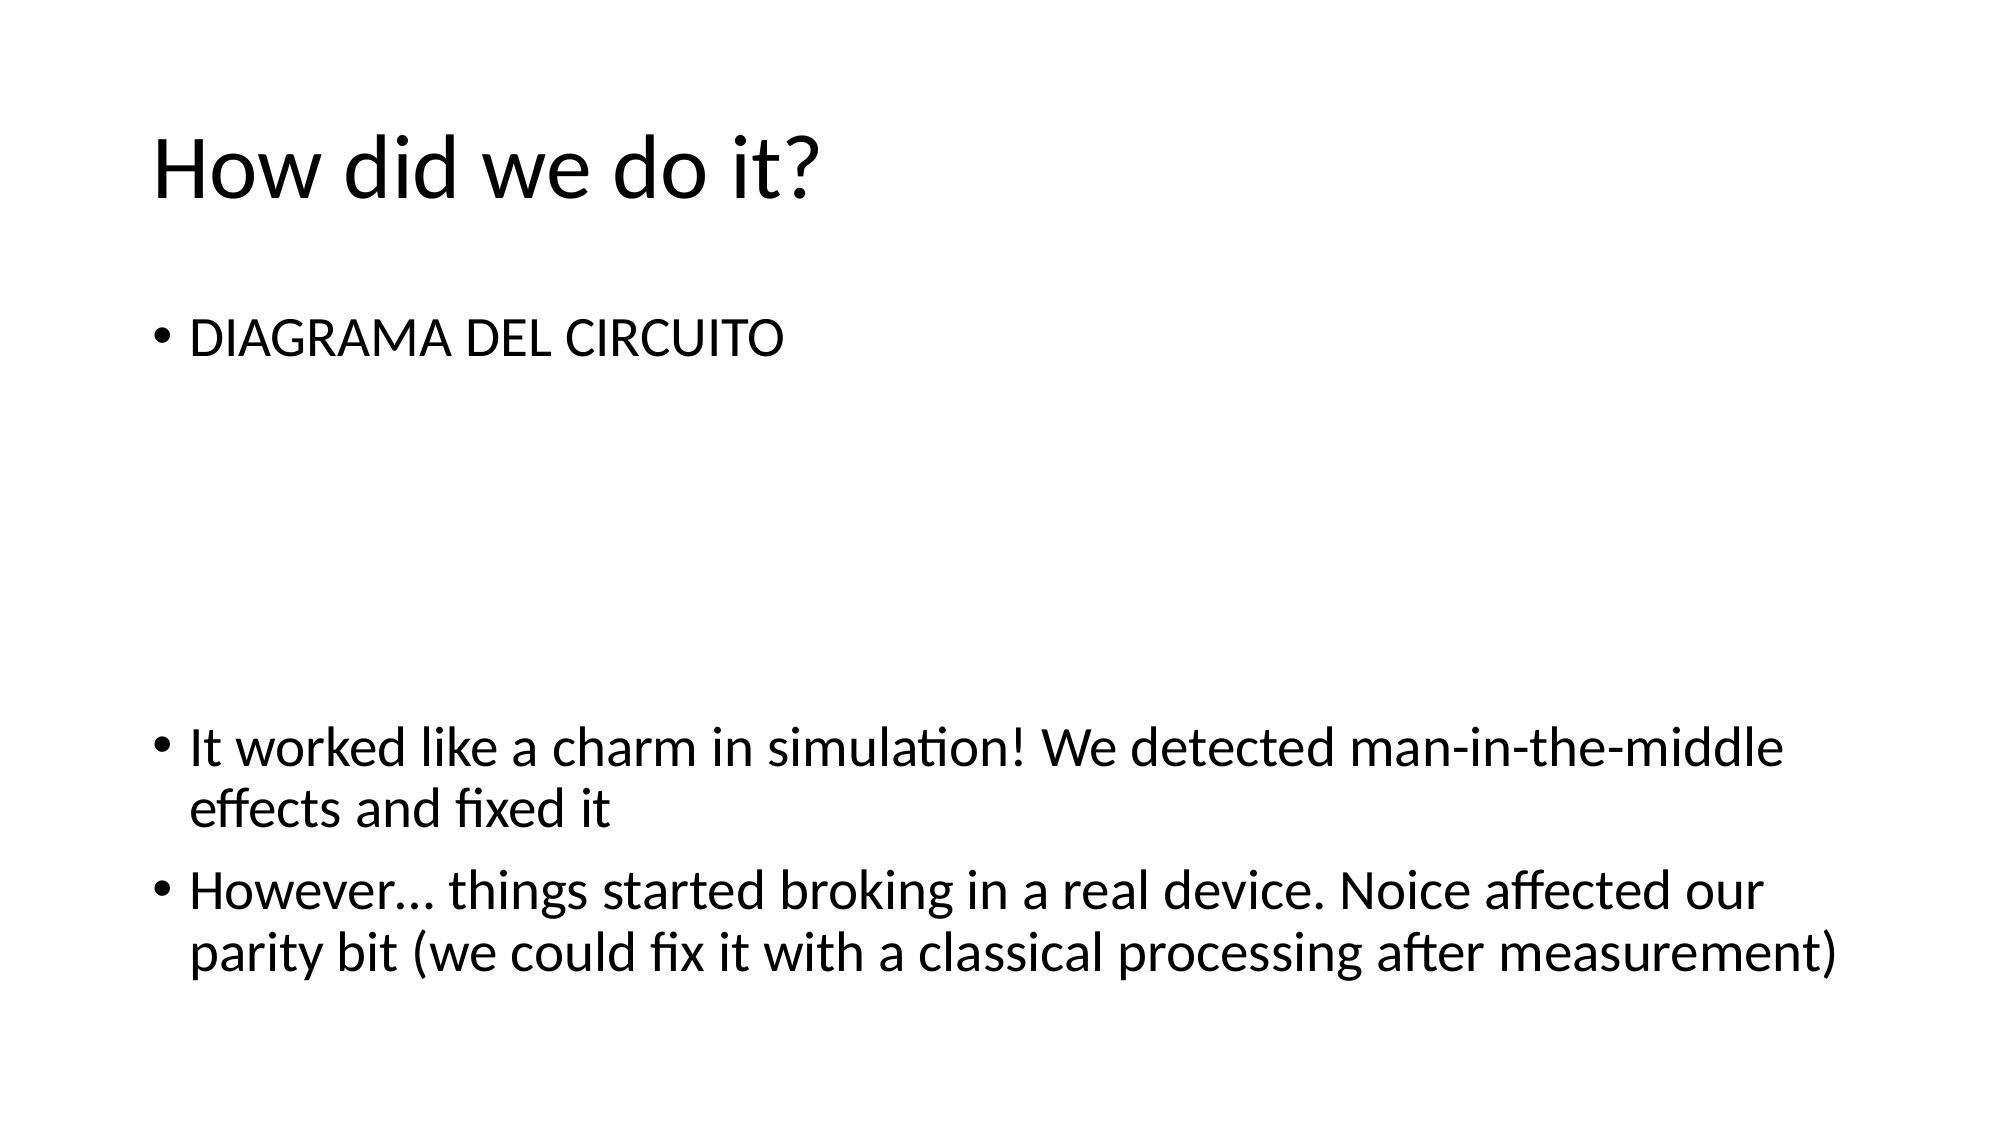

# How did we do it?
DIAGRAMA DEL CIRCUITO

It worked like a charm in simulation! We detected man-in-the-middle effects and fixed it
However… things started broking in a real device. Noice affected our parity bit (we could fix it with a classical processing after measurement)